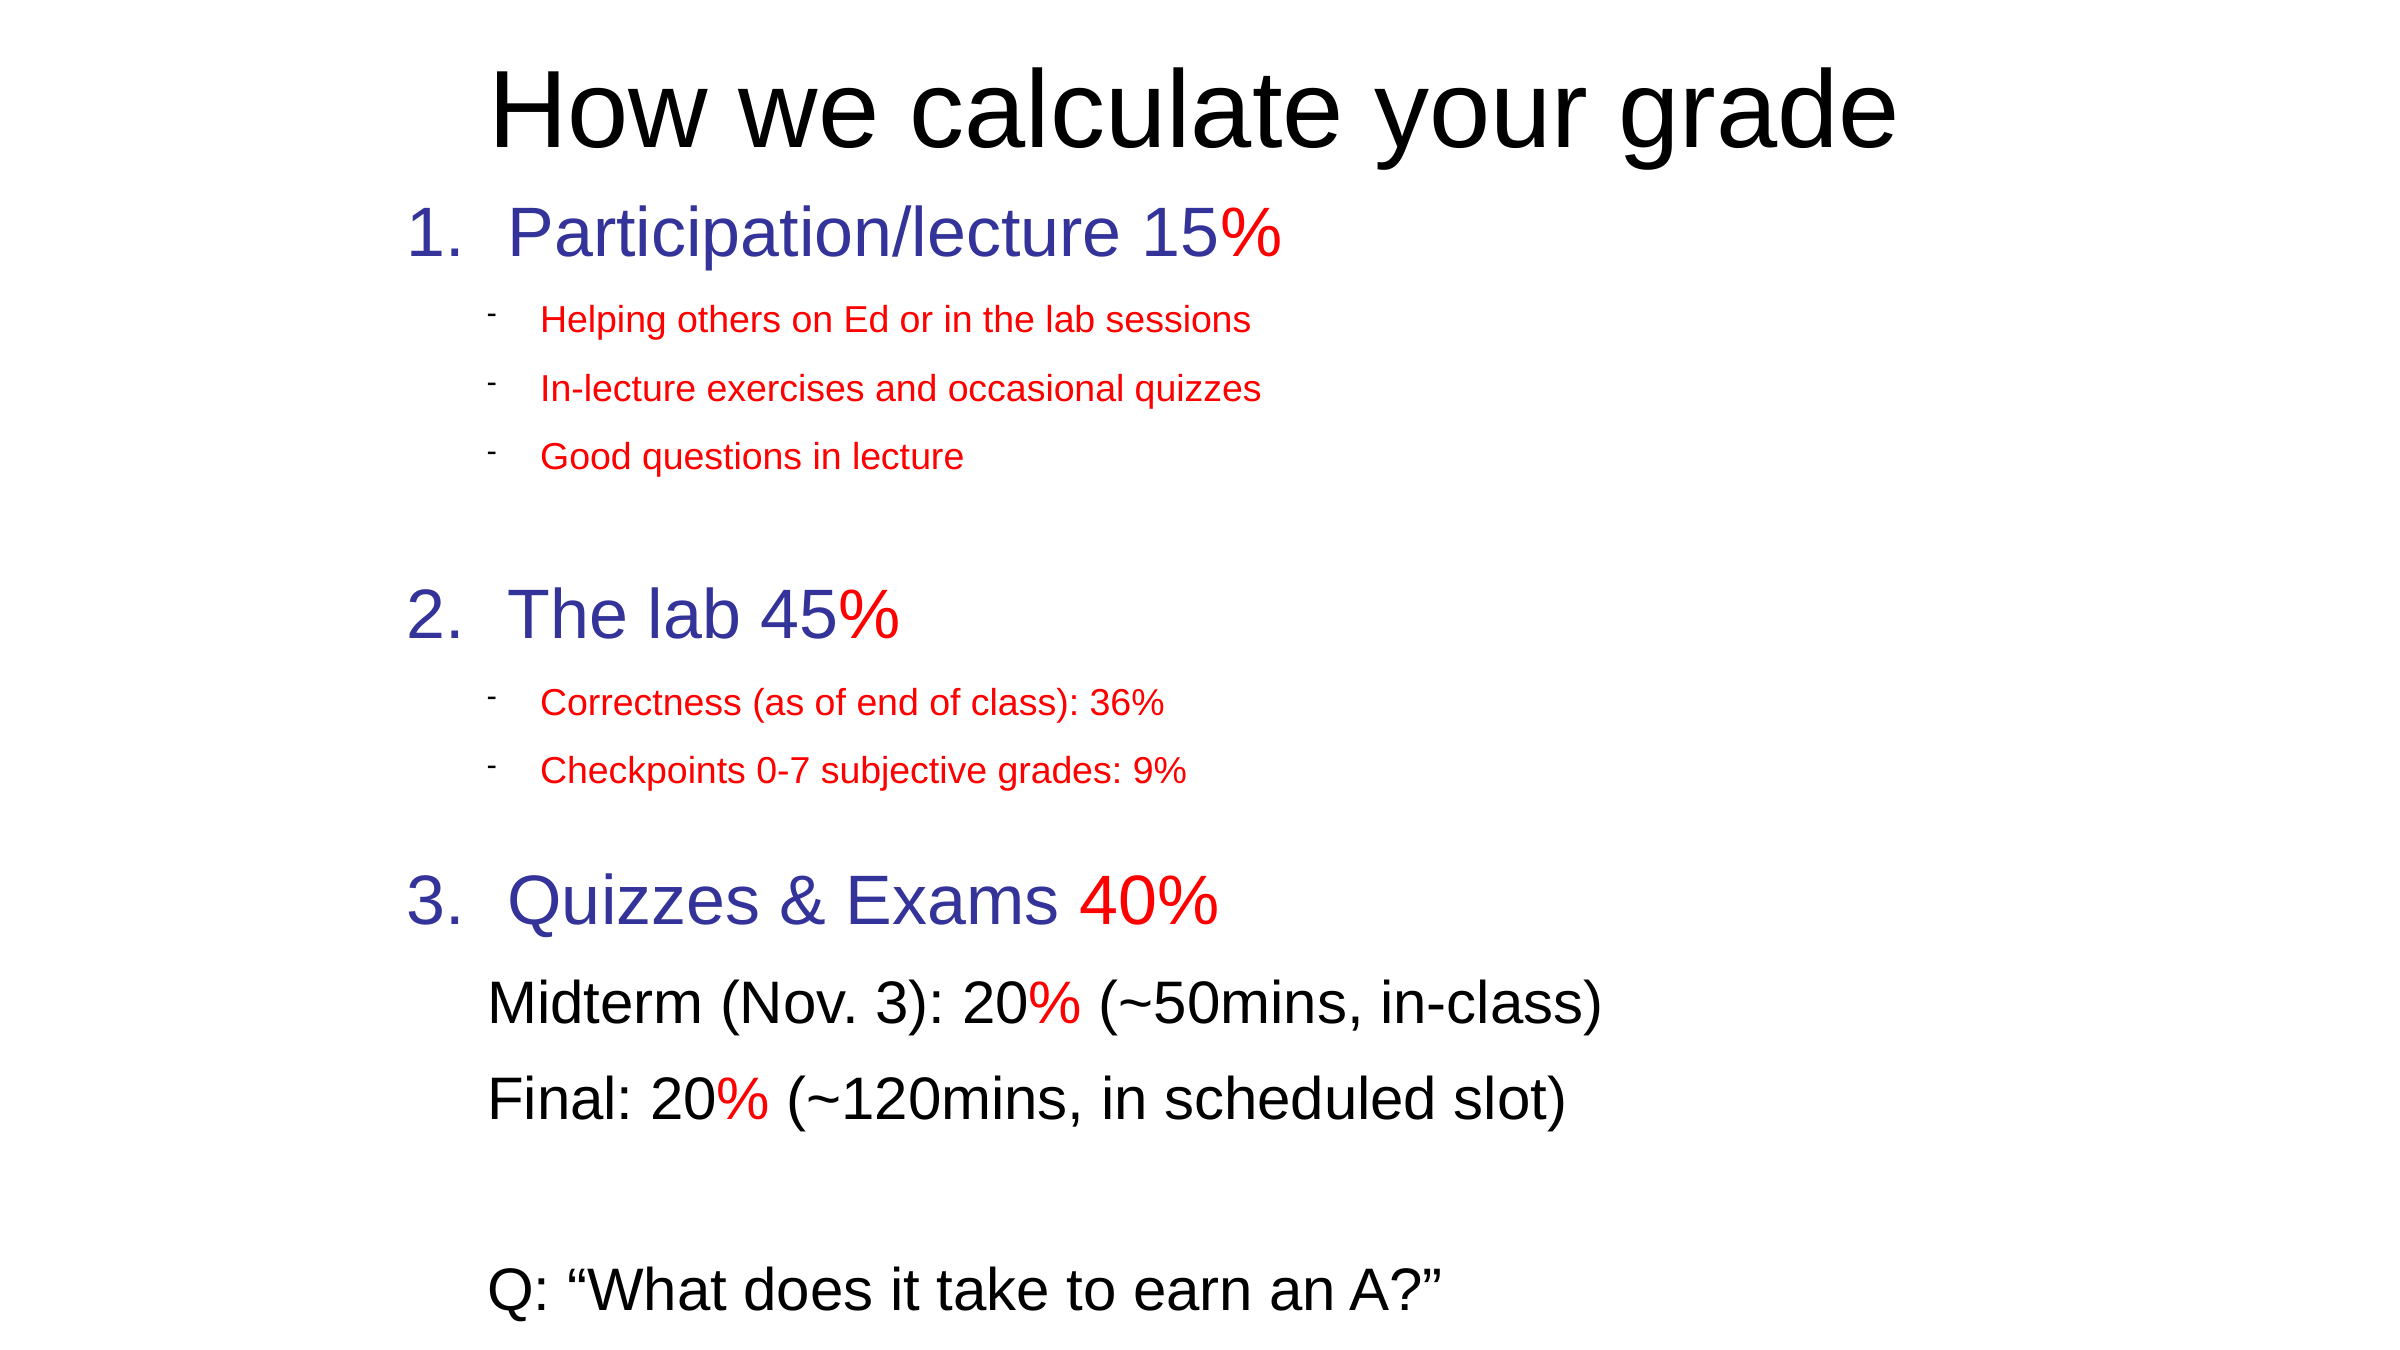

How we calculate your grade
Participation/lecture 15%
Helping others on Ed or in the lab sessions
In-lecture exercises and occasional quizzes
Good questions in lecture
The lab 45%
Correctness (as of end of class): 36%
Checkpoints 0-7 subjective grades: 9%

Quizzes & Exams 40%
Midterm (Nov. 3): 20% (~50mins, in-class)
Final: 20% (~120mins, in scheduled slot)

Q: “What does it take to earn an A?”